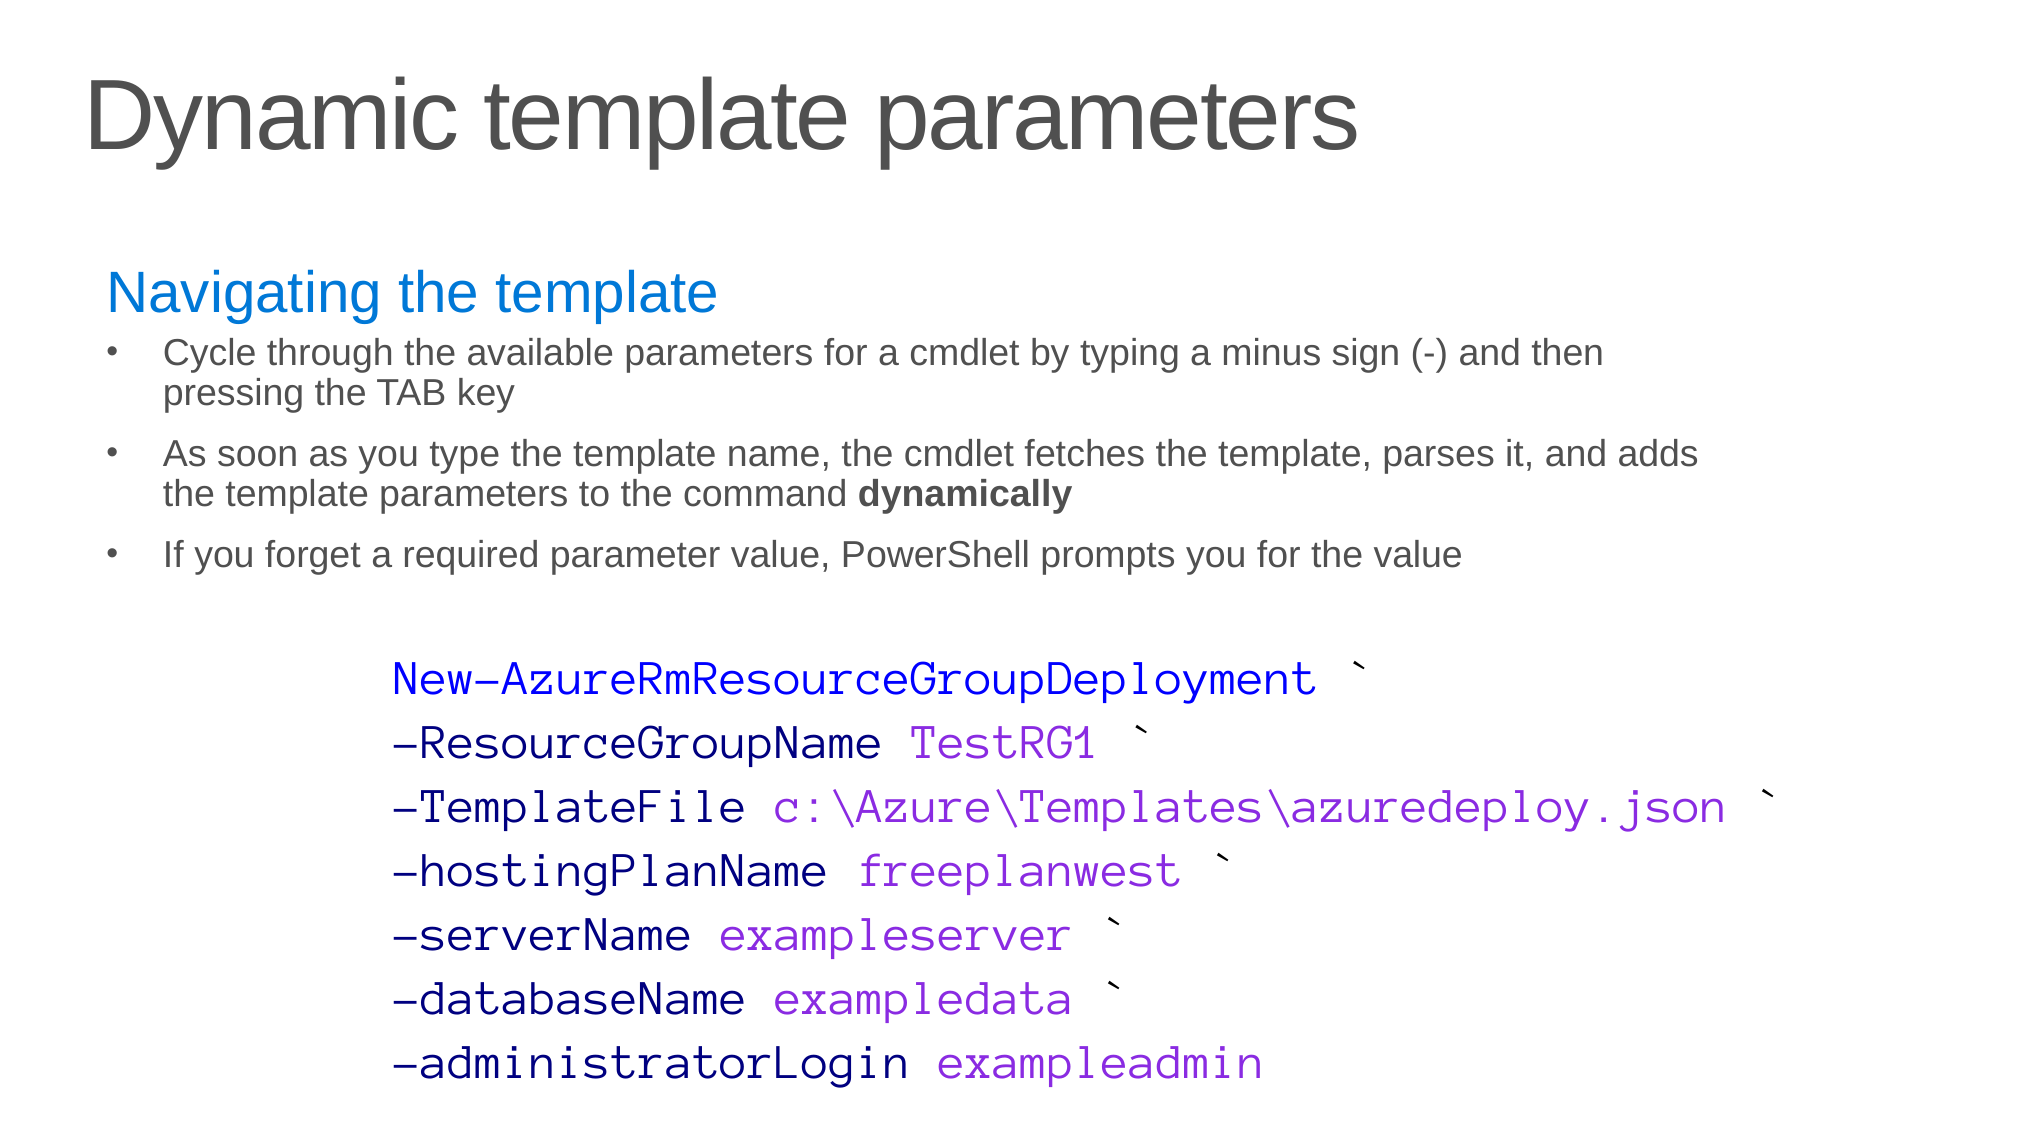

# Dynamic template parameters
Navigating the template
Cycle through the available parameters for a cmdlet by typing a minus sign (-) and then pressing the TAB key
As soon as you type the template name, the cmdlet fetches the template, parses it, and adds the template parameters to the command dynamically
If you forget a required parameter value, PowerShell prompts you for the value

New-AzureRmResourceGroupDeployment `
-ResourceGroupName TestRG1 `
-TemplateFile c:\Azure\Templates\azuredeploy.json `
-hostingPlanName freeplanwest `
-serverName exampleserver `
-databaseName exampledata `
-administratorLogin exampleadmin